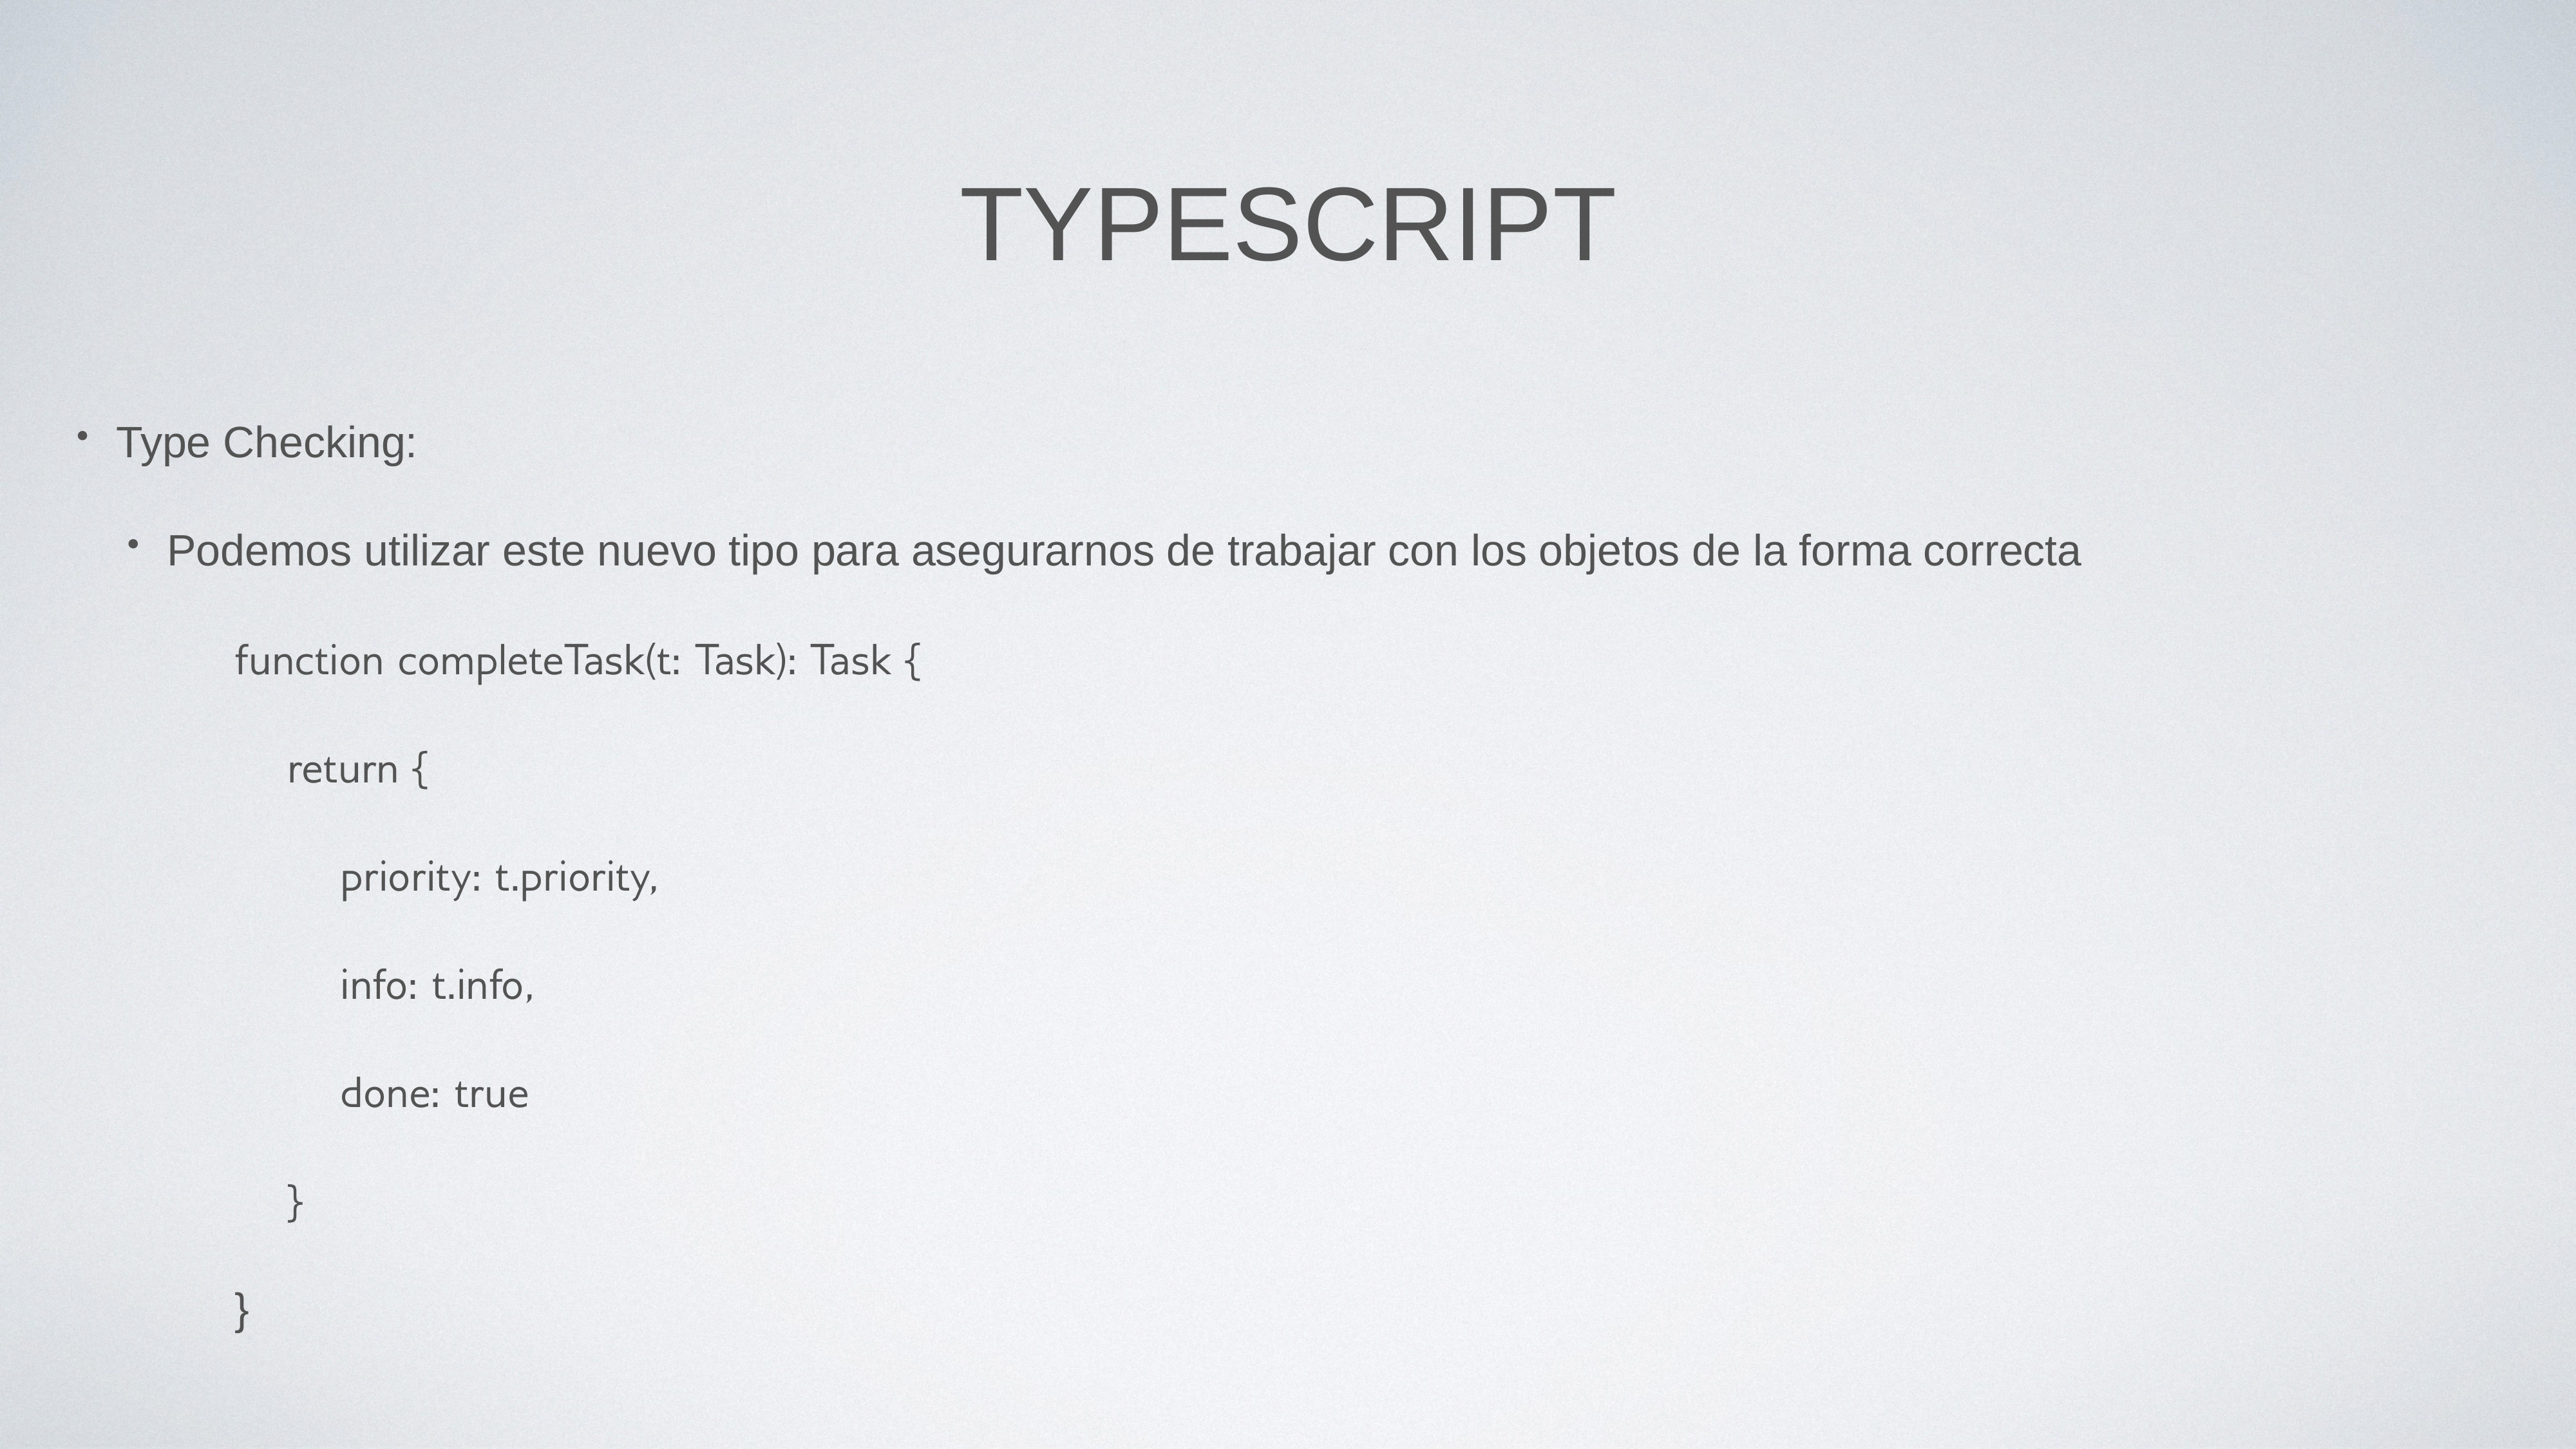

# Typescript
Type Checking:
Podemos utilizar este nuevo tipo para asegurarnos de trabajar con los objetos de la forma correcta
            function completeTask(t: Task): Task {
                return {
                    priority: t.priority,
                    info: t.info,
                    done: true
                }
            }